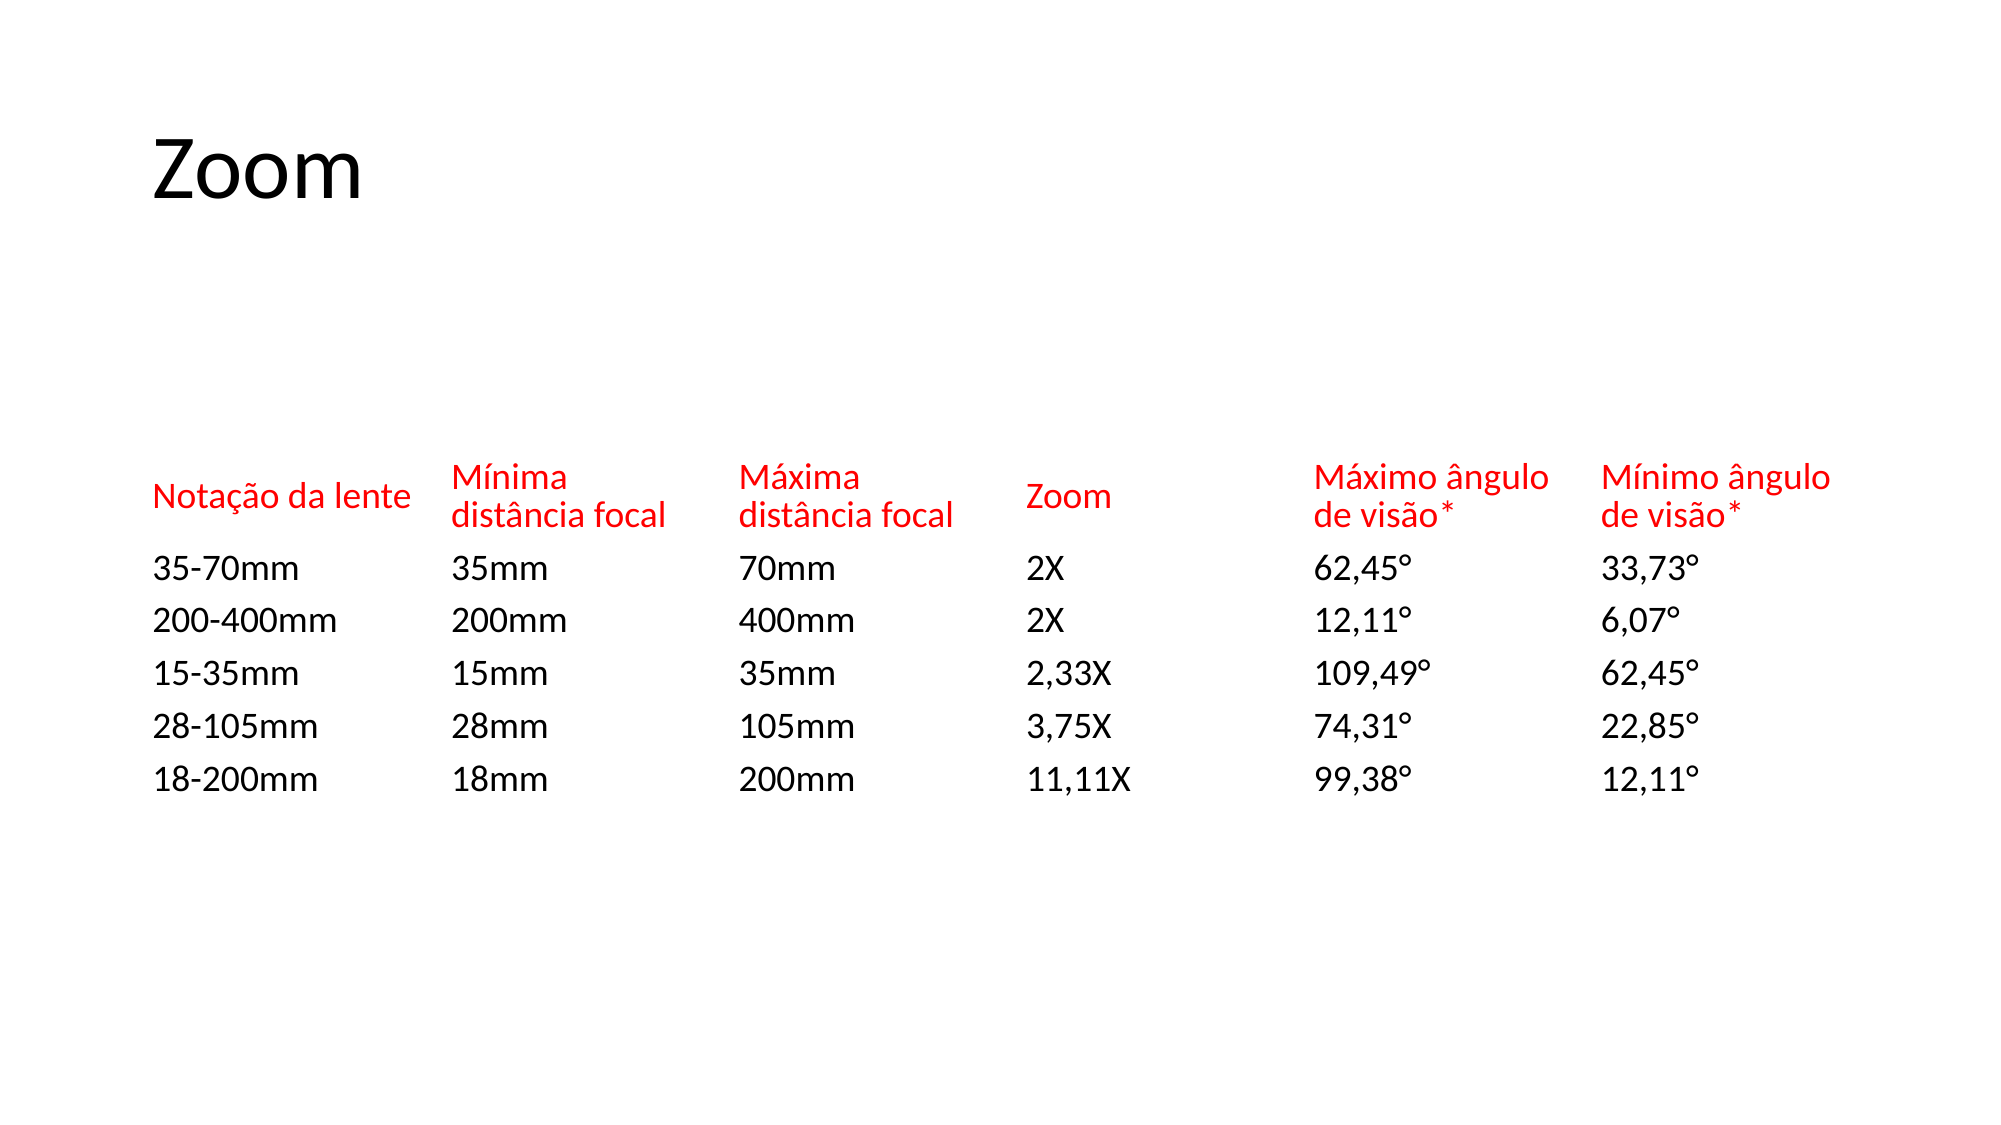

# Zoom
| Notação da lente | Mínima distância focal | Máxima distância focal | Zoom | Máximo ângulo de visão\* | Mínimo ângulo de visão\* |
| --- | --- | --- | --- | --- | --- |
| 35-70mm | 35mm | 70mm | 2X | 62,45° | 33,73° |
| 200-400mm | 200mm | 400mm | 2X | 12,11° | 6,07° |
| 15-35mm | 15mm | 35mm | 2,33X | 109,49° | 62,45° |
| 28-105mm | 28mm | 105mm | 3,75X | 74,31° | 22,85° |
| 18-200mm | 18mm | 200mm | 11,11X | 99,38° | 12,11° |